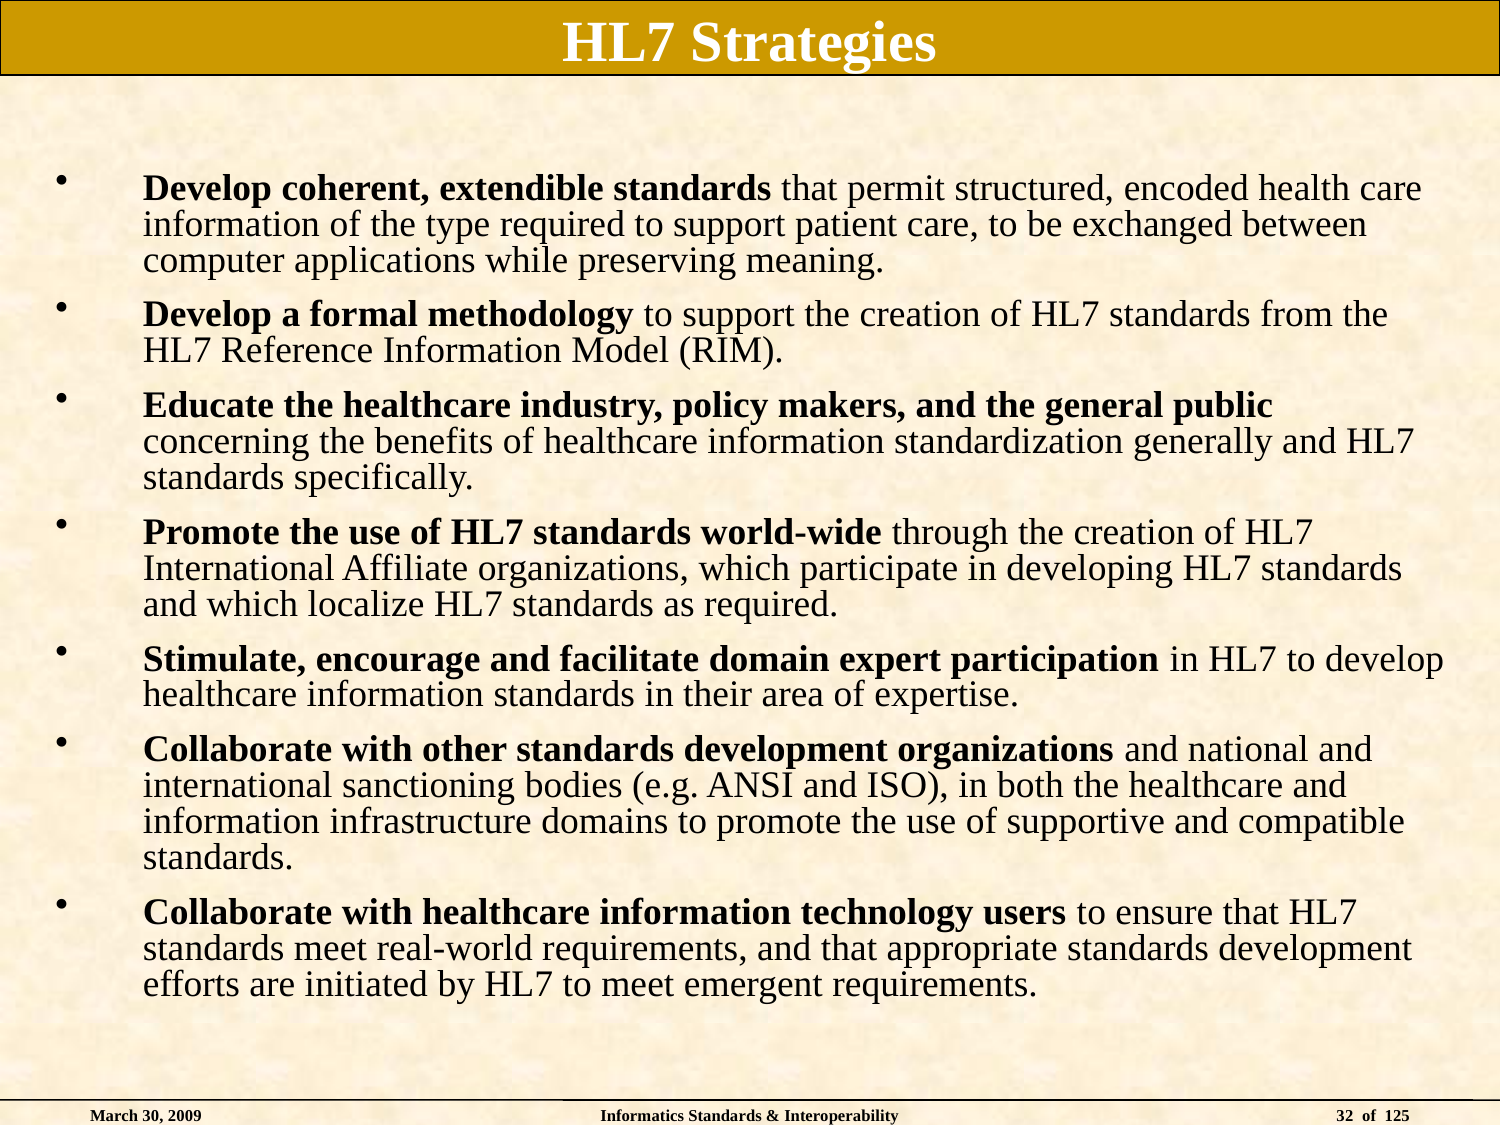

# HL7 Strategies
Develop coherent, extendible standards that permit structured, encoded health care information of the type required to support patient care, to be exchanged between computer applications while preserving meaning.
Develop a formal methodology to support the creation of HL7 standards from the HL7 Reference Information Model (RIM).
Educate the healthcare industry, policy makers, and the general public concerning the benefits of healthcare information standardization generally and HL7 standards specifically.
Promote the use of HL7 standards world-wide through the creation of HL7 International Affiliate organizations, which participate in developing HL7 standards and which localize HL7 standards as required.
Stimulate, encourage and facilitate domain expert participation in HL7 to develop healthcare information standards in their area of expertise.
Collaborate with other standards development organizations and national and international sanctioning bodies (e.g. ANSI and ISO), in both the healthcare and information infrastructure domains to promote the use of supportive and compatible standards.
Collaborate with healthcare information technology users to ensure that HL7 standards meet real-world requirements, and that appropriate standards development efforts are initiated by HL7 to meet emergent requirements.
March 30, 2009
Informatics Standards & Interoperability
32  of  125